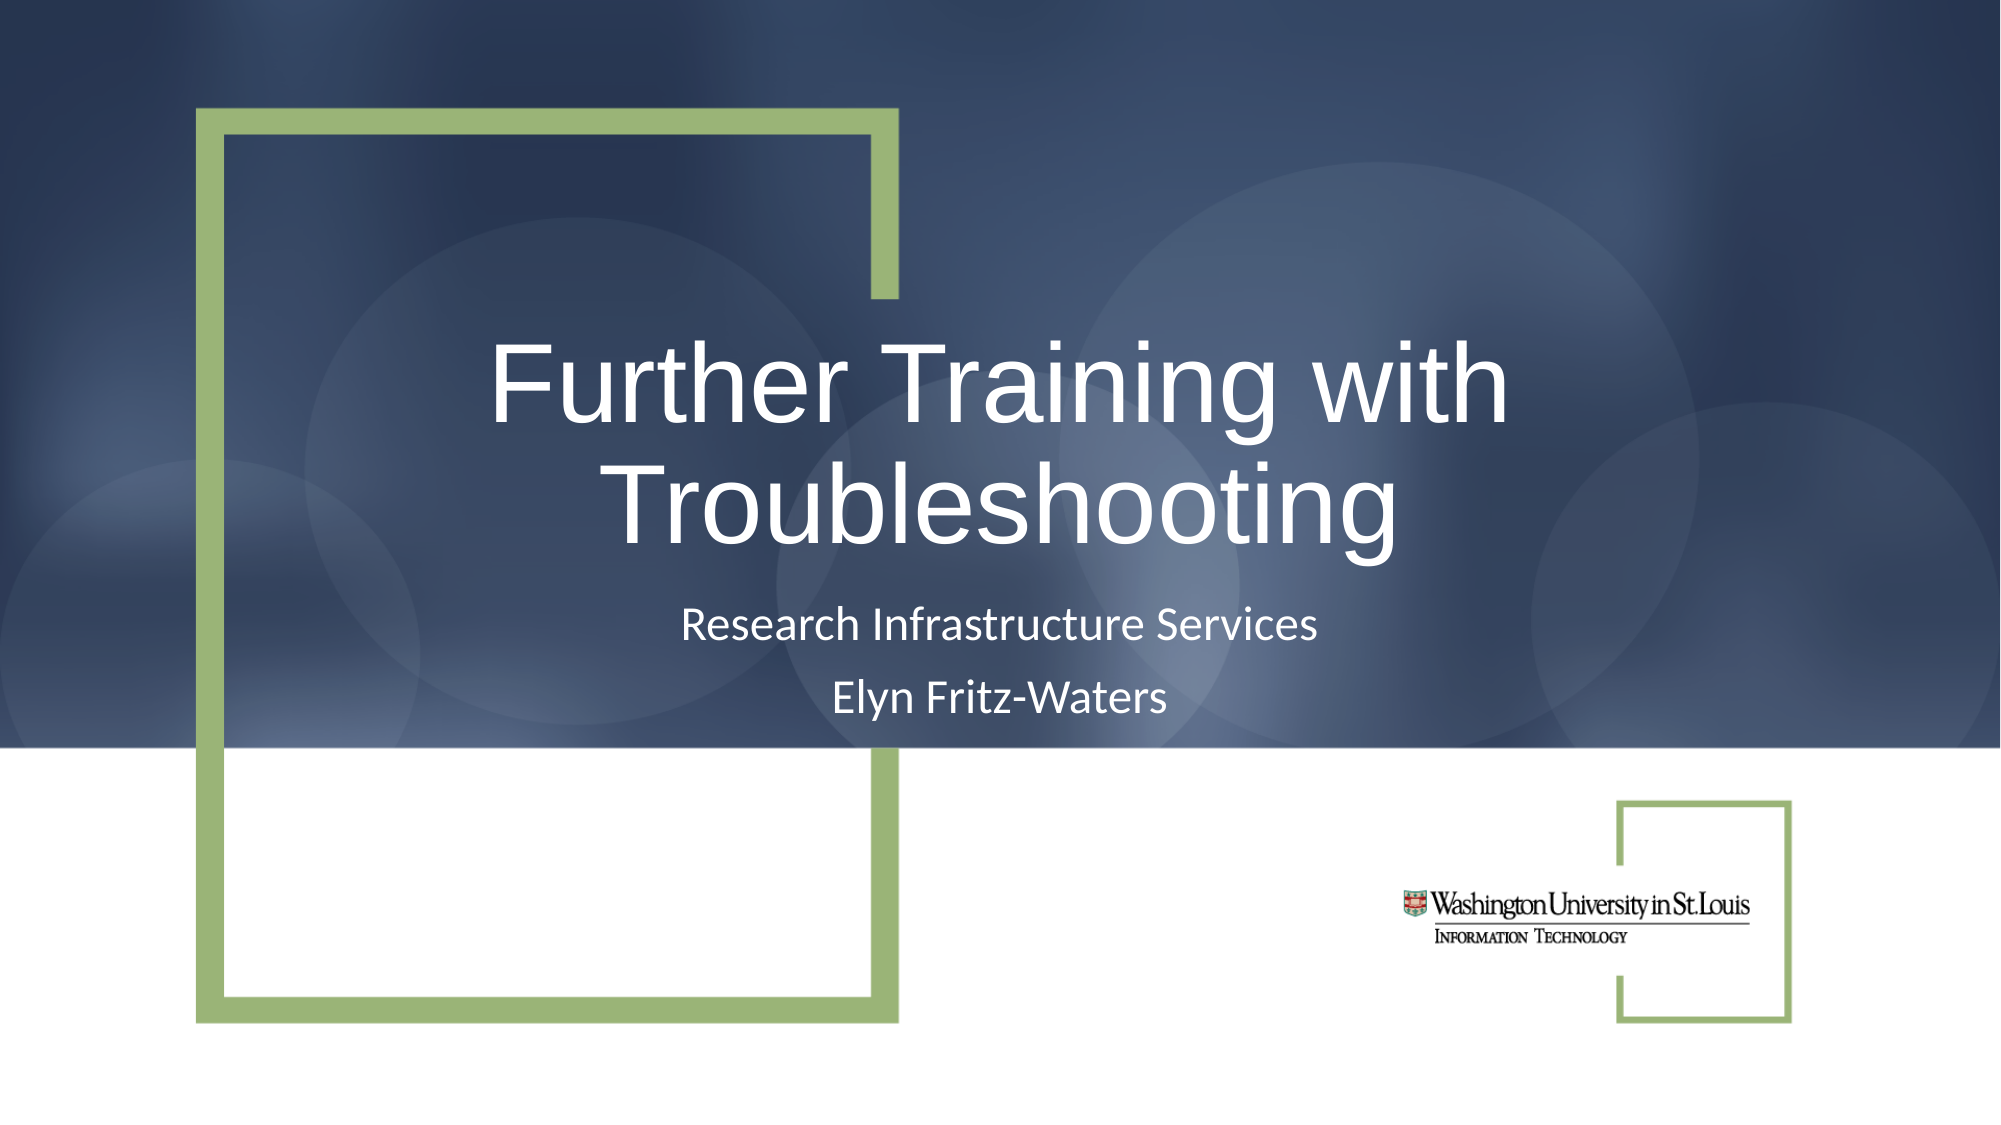

# Further Training with Troubleshooting
Research Infrastructure Services
Elyn Fritz-Waters